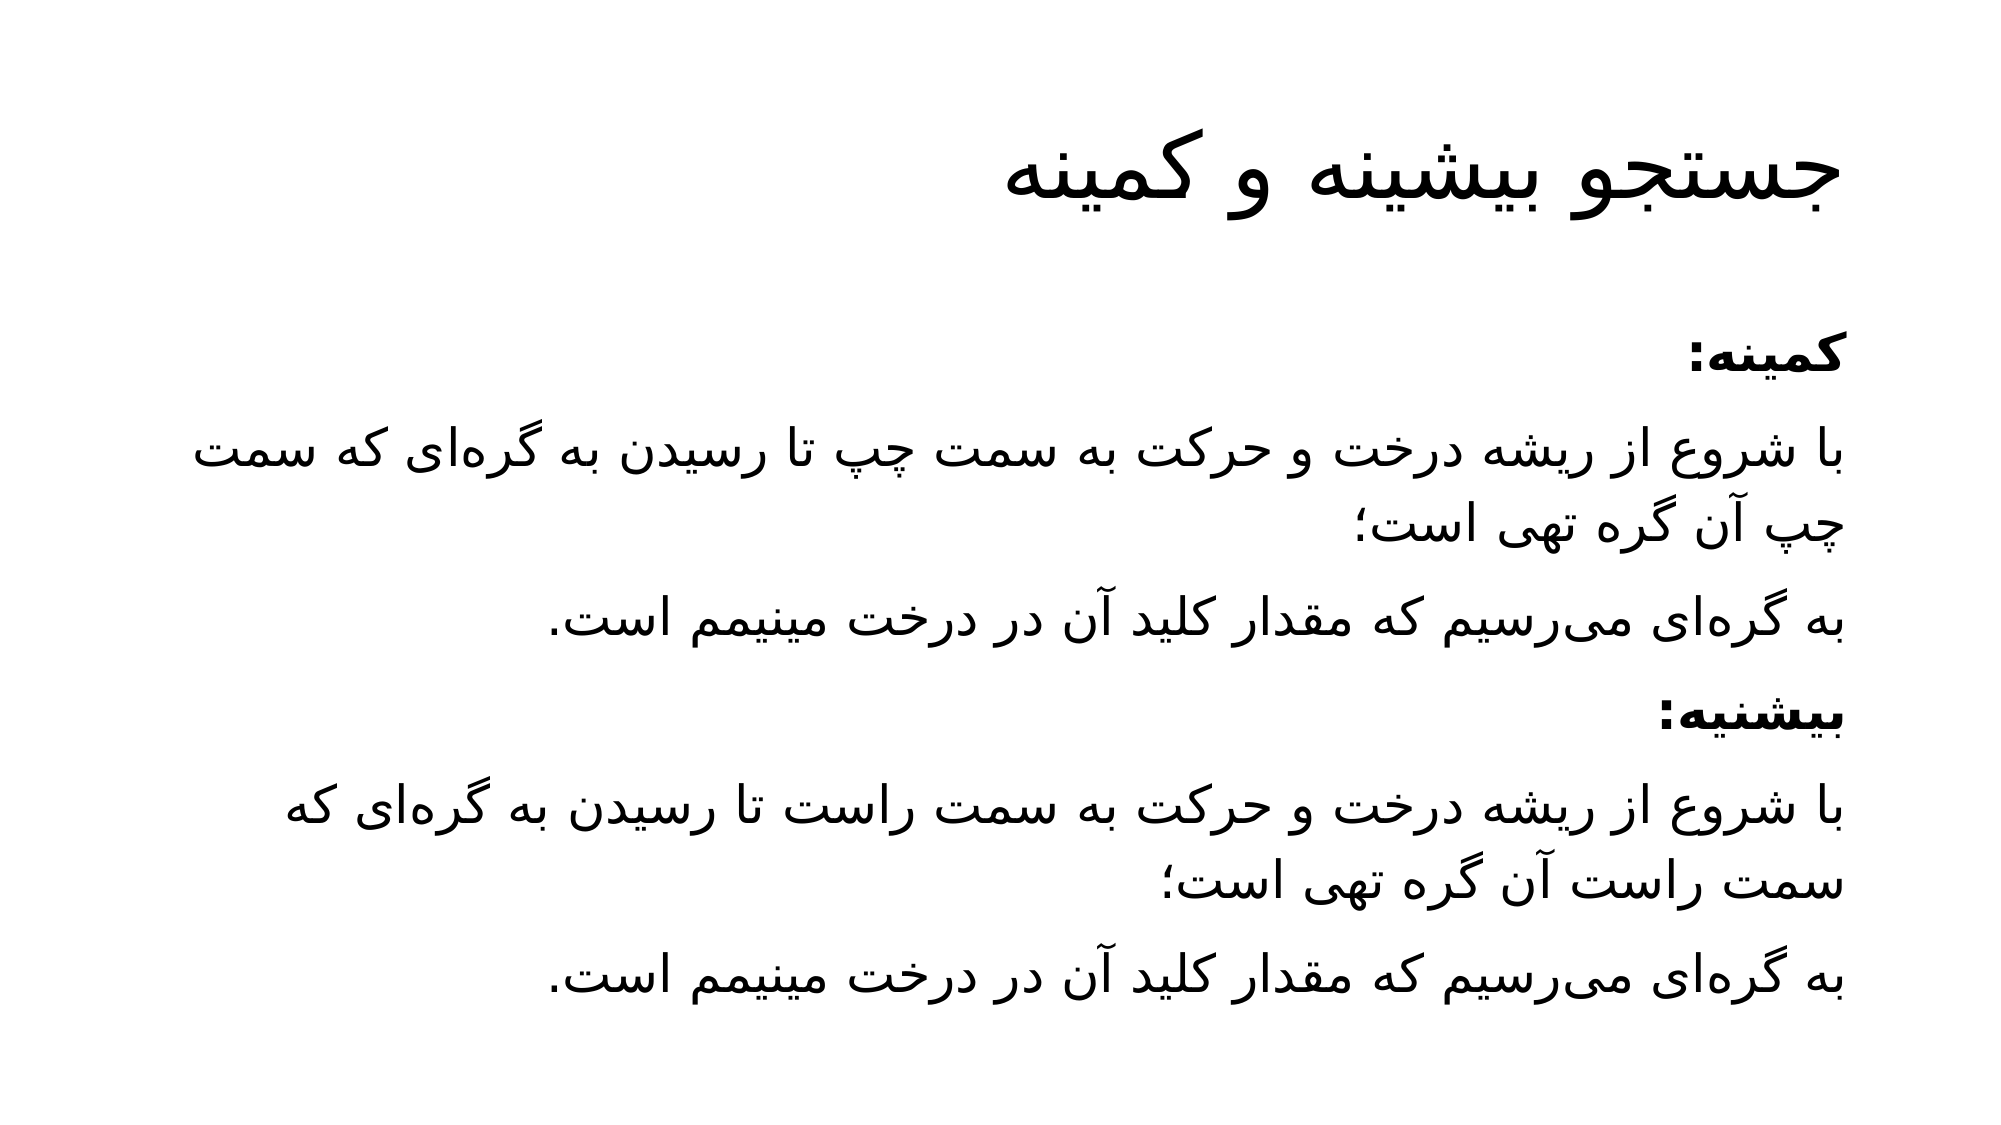

# جستجو بیشینه و کمینه
کمینه:
با شروع از ریشه درخت و حرکت به سمت چپ تا رسیدن به گره‌ای که سمت چپ آن گره تهی است؛
به گره‌ای می‌رسیم که مقدار کلید آن در درخت مینیمم است.
بیشنیه:
با شروع از ریشه درخت و حرکت به سمت راست تا رسیدن به گره‌ای که سمت راست آن گره تهی است؛
به گره‌ای می‌رسیم که مقدار کلید آن در درخت مینیمم است.